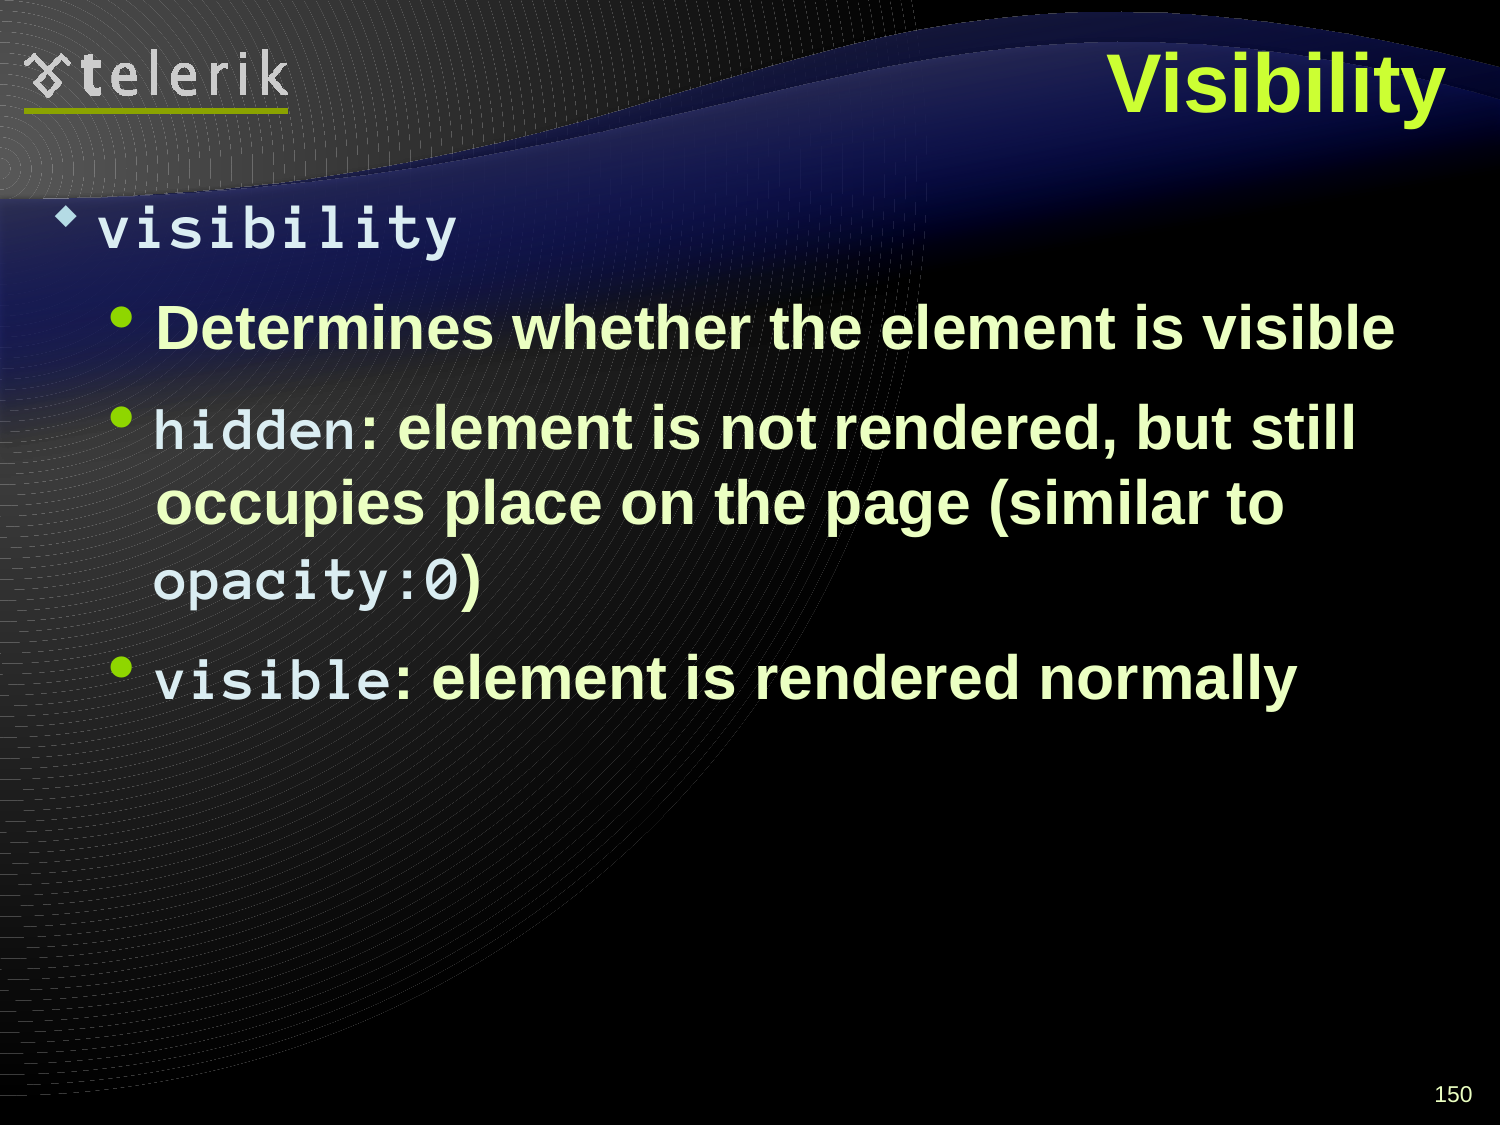

# Visibility
visibility
Determines whether the element is visible
hidden: element is not rendered, but still occupies place on the page (similar to opacity:0)
visible: element is rendered normally
150